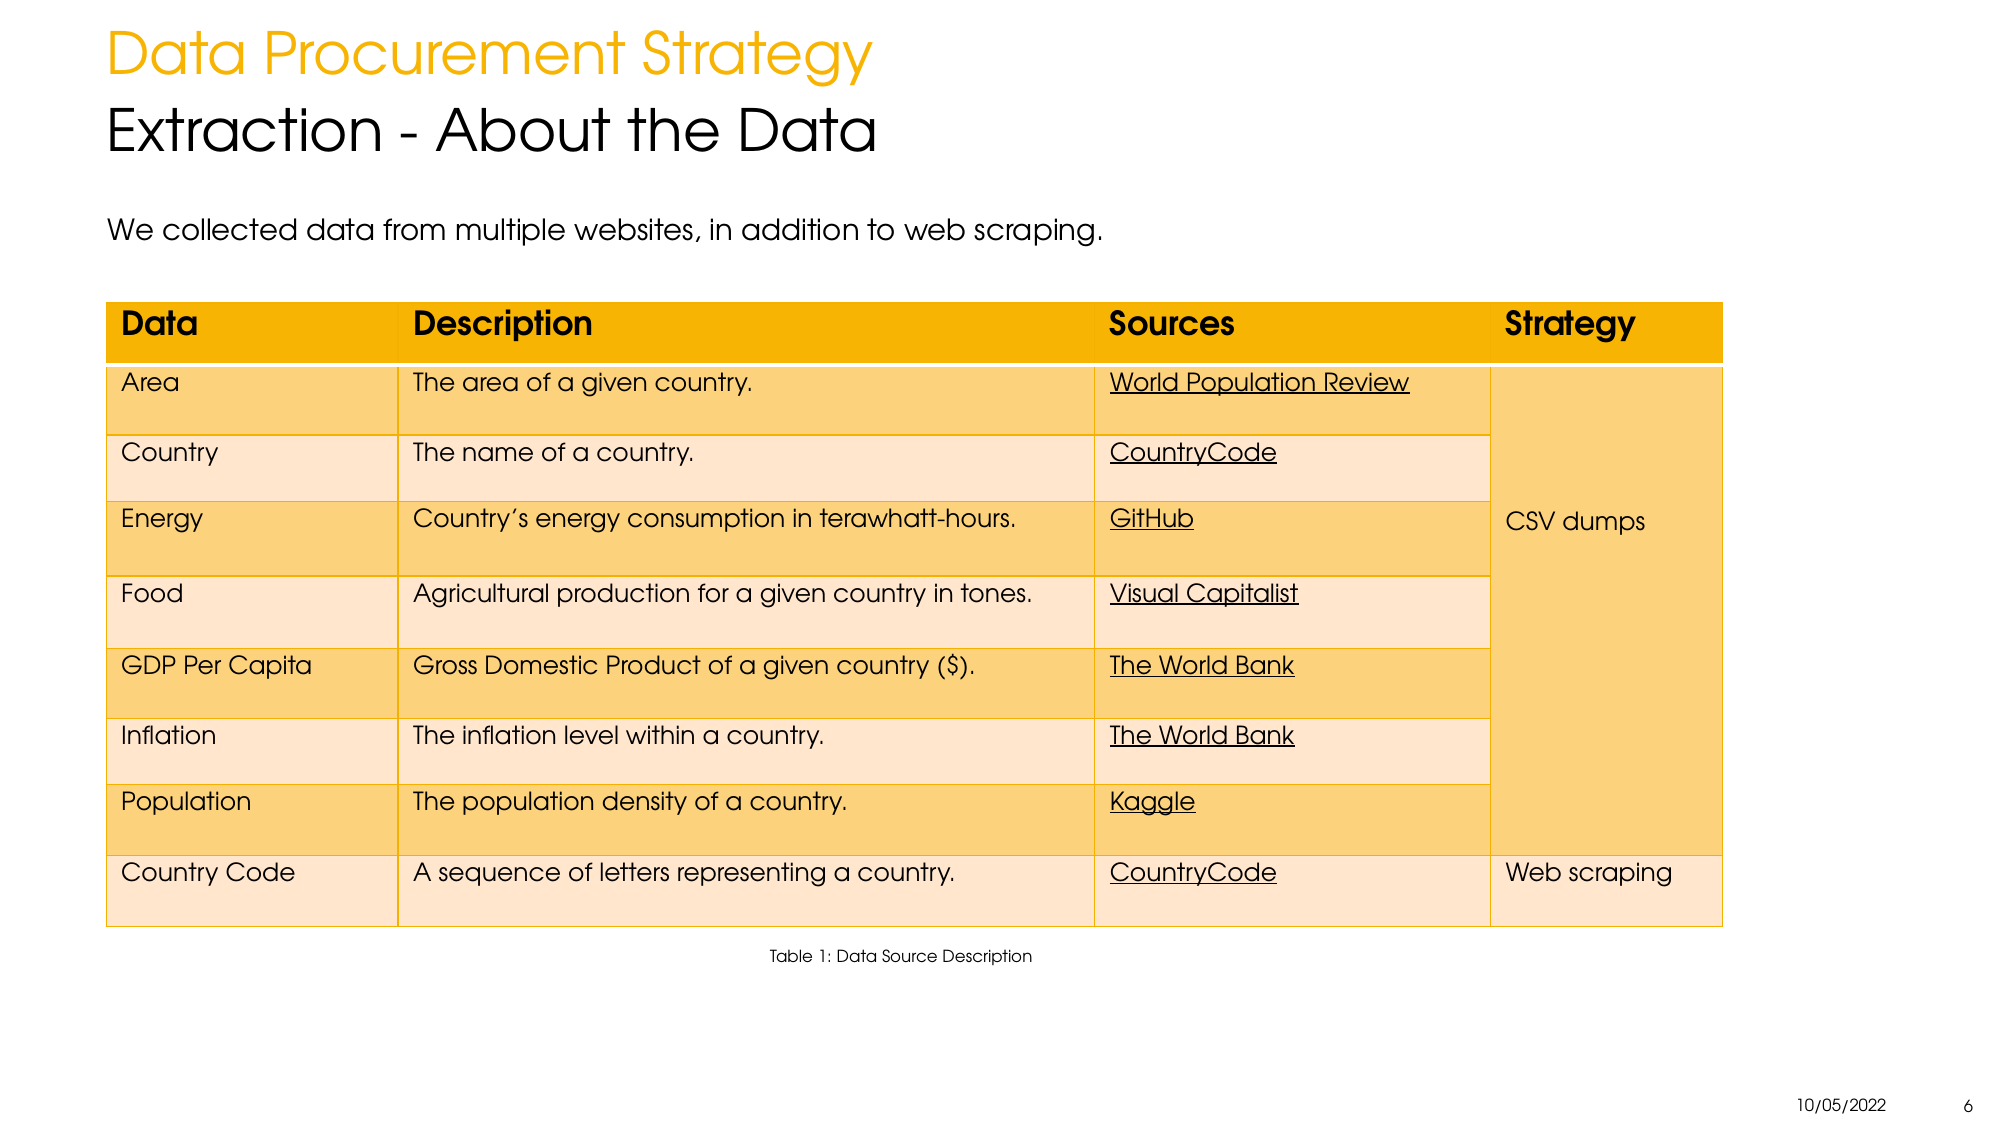

# Data Procurement Strategy
Extraction - About the Data
We collected data from multiple websites, in addition to web scraping.
| Data | Description | Sources | Strategy |
| --- | --- | --- | --- |
| Area | The area of a given country. | World Population Review | CSV dumps |
| Country | The name of a country. | CountryCode | Csv dumps |
| Energy | Country’s energy consumption in terawhatt-hours. | GitHub | Csv dumps |
| Food | Agricultural production for a given country in tones. | Visual Capitalist | Csv dumps |
| GDP Per Capita | Gross Domestic Product of a given country ($). | The World Bank | Csv dumps |
| Inflation | The inflation level within a country. | The World Bank | Csv dumps |
| Population | The population density of a country. | Kaggle | Csv dumps |
| Country Code | A sequence of letters representing a country. | CountryCode | Web scraping |

Table 1: Data Source Description

10/05/2022
6